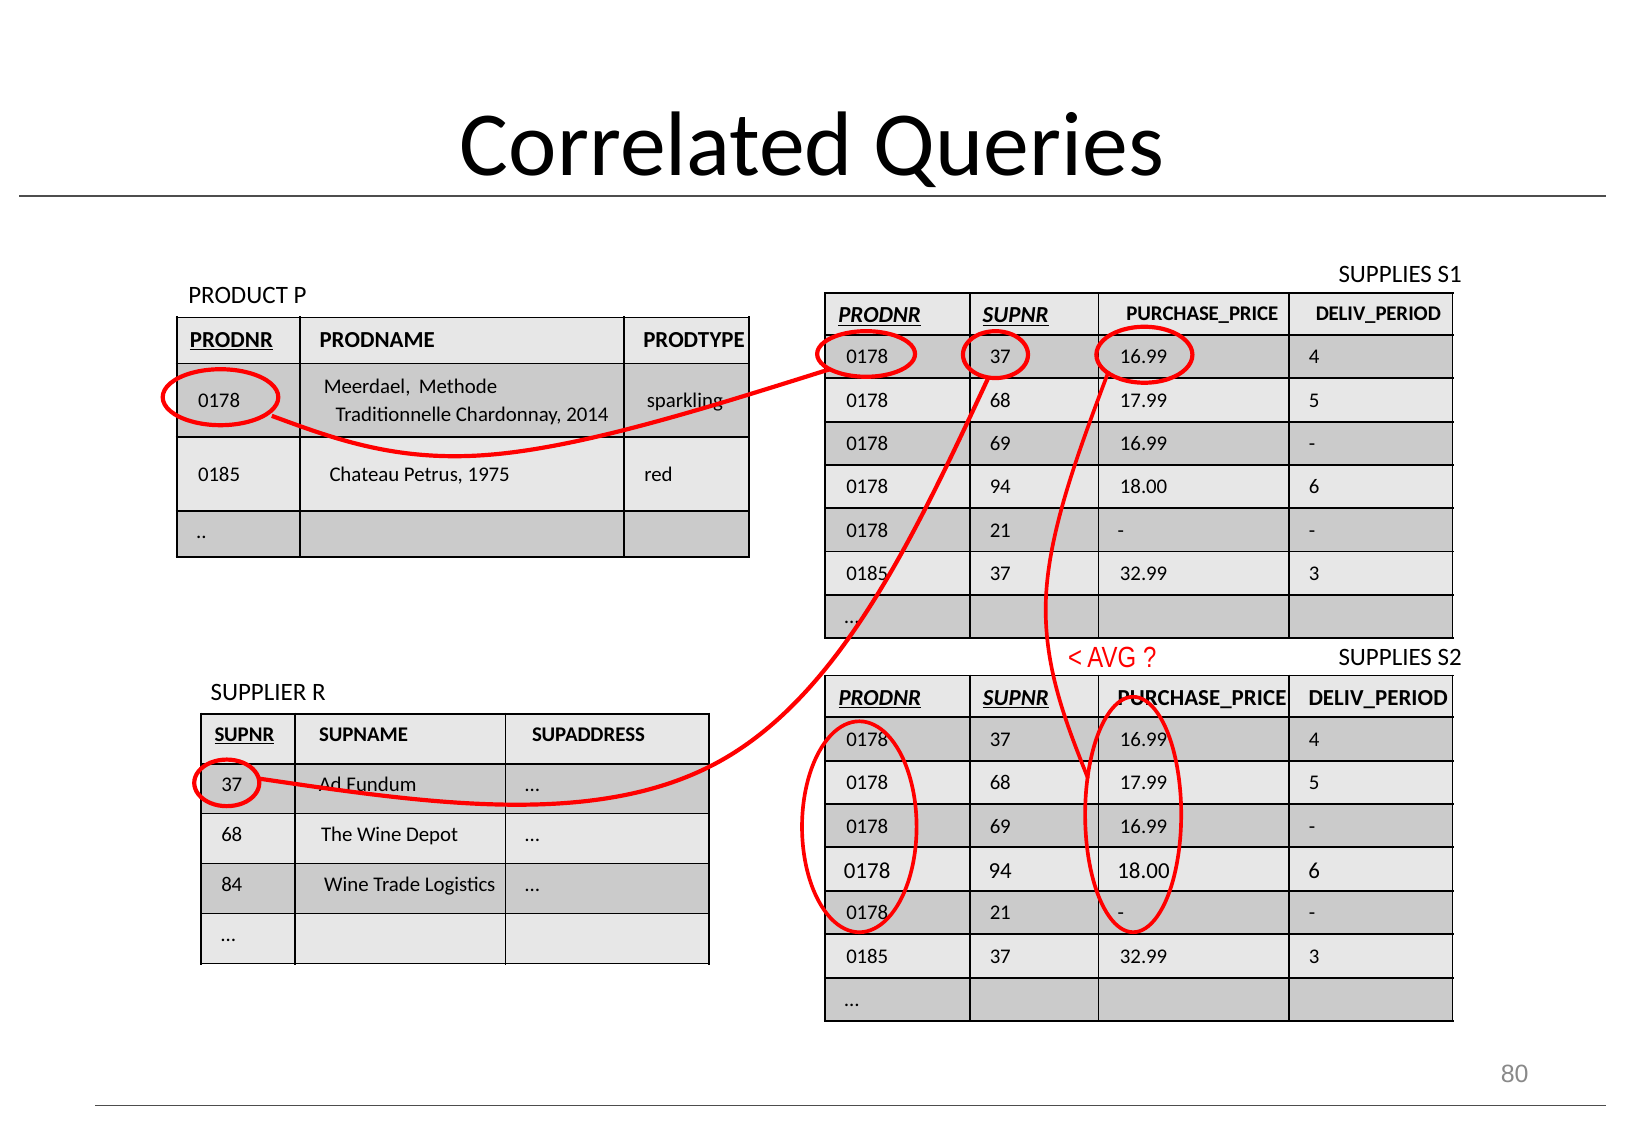

# Correlated Queries

SUPPLIES S1
PRODUCT P

PRODNR
SUPNR
PURCHASE_PRICE
DELIV_PERIOD

0178
37
16.99
4

0178
68
17.99
5

0178
69
16.99
-

0178
94
18.00
6

0178
21
-
-

0185
37
32.99
3

…

PRODNR
SUPNR
PURCHASE_PRICE
DELIV_PERIOD

SUPNR
SUPNAME
SUPADDRESS
0178
37
16.99
4

0178
68
17.99
5
37
Ad Fundum
…

0178
69
16.99
-

68
The Wine Depot
…

0178
94
18.00
6

84
Wine Trade Logistics
…

0178
21
-
-

…

0185
37
32.99
3

…
PRODNR
PRODNAME
PRODTYPE

Meerdael
,
Methode

0178
sparkling
Traditionnelle Chardonnay, 2014
0185
Chateau Petrus, 1975
red
..
< AVG ?
SUPPLIES S2
SUPPLIER R

80